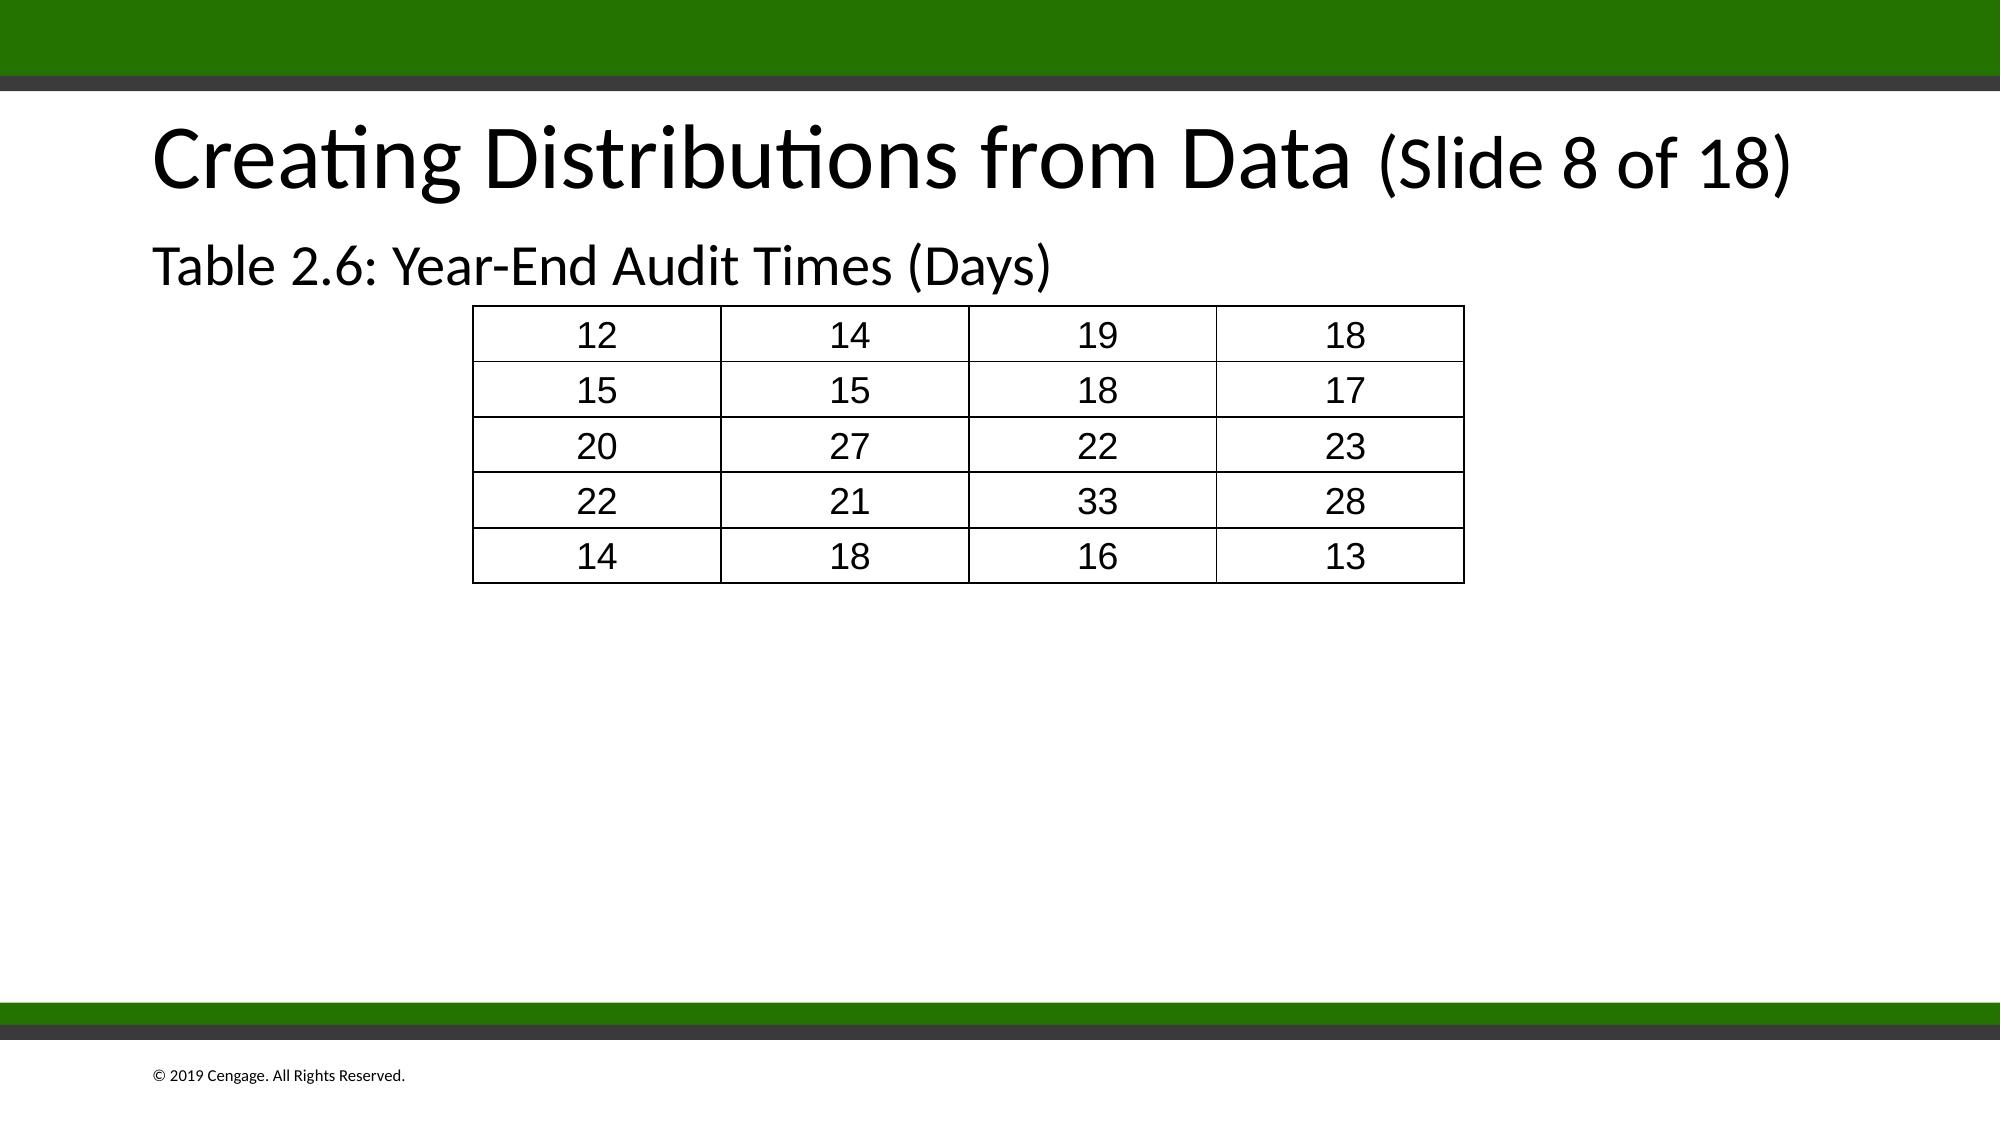

# Creating Distributions from Data (Slide 8 of 18)
Table 2.6: Year-End Audit Times (Days)
| 12 | 14 | 19 | 18 |
| --- | --- | --- | --- |
| 15 | 15 | 18 | 17 |
| 20 | 27 | 22 | 23 |
| 22 | 21 | 33 | 28 |
| 14 | 18 | 16 | 13 |